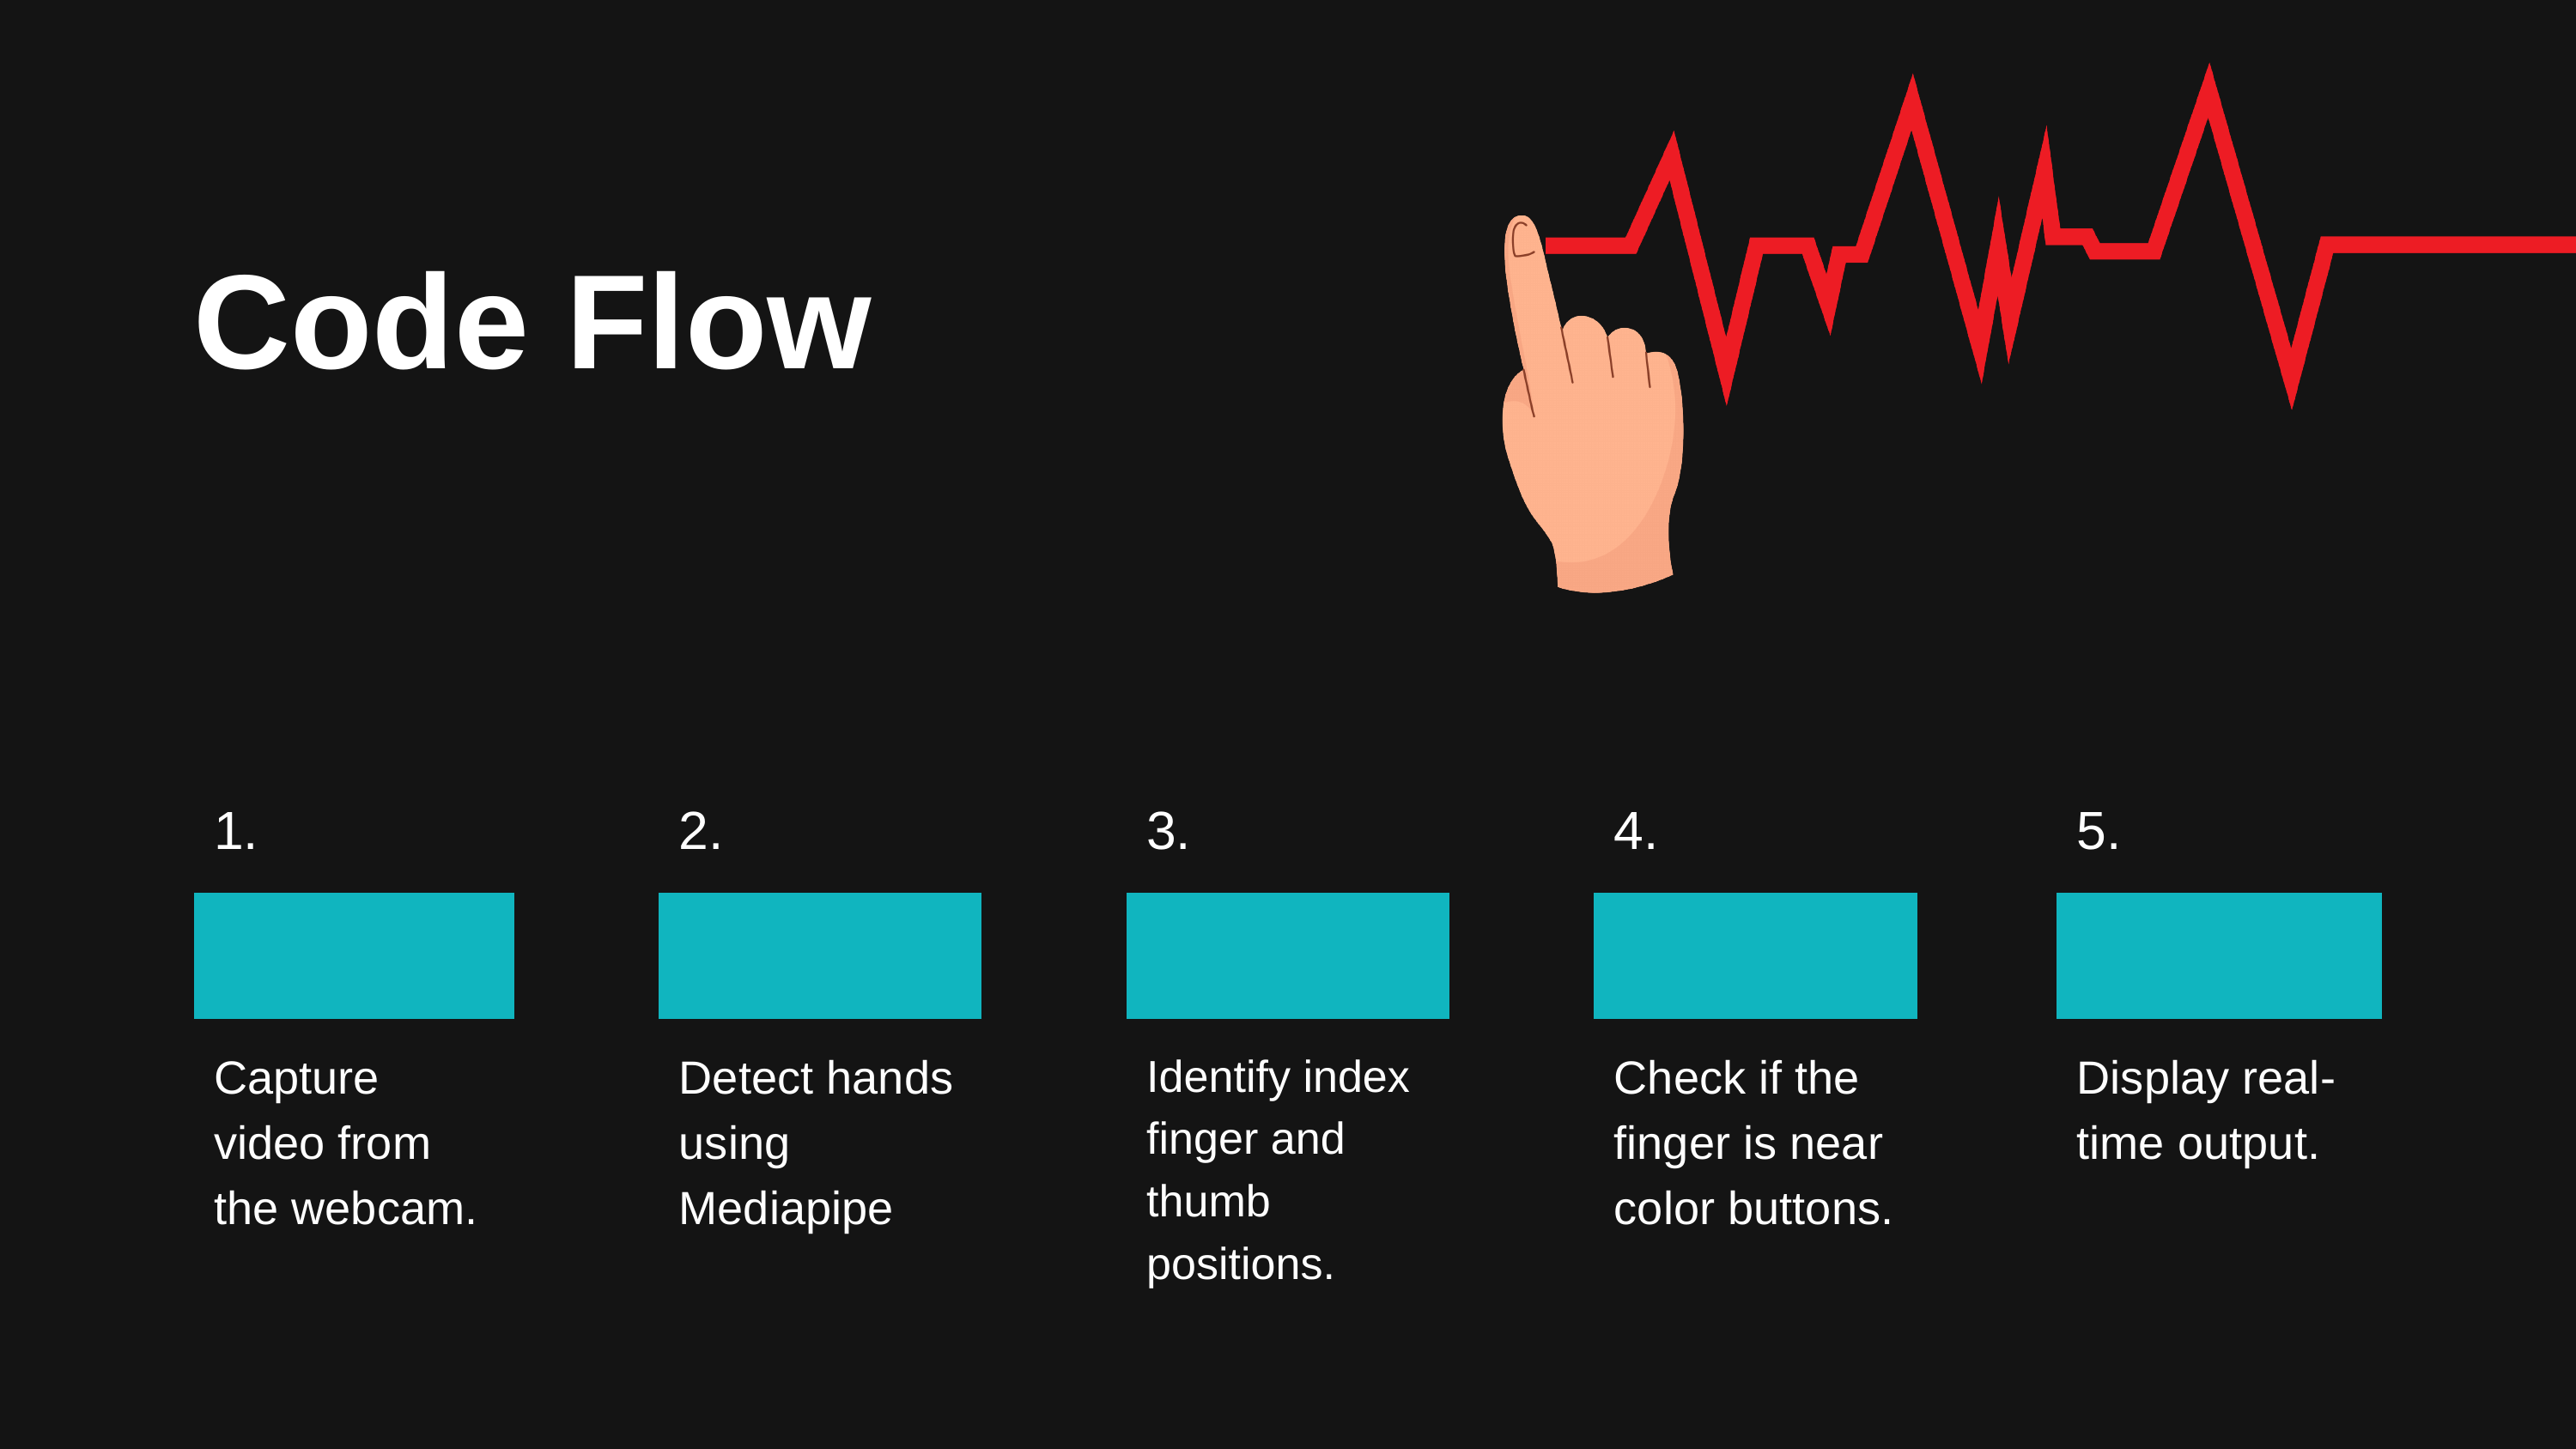

Code Flow

| 1. |  | 2. |  | 3. |  | 4. |  | 5. |
| --- | --- | --- | --- | --- | --- | --- | --- | --- |
|  |  |  |  |  |  |  |  |  |
| Capture video from the webcam. |  | Detect hands using Mediapipe |  | Identify index finger and thumb positions. |  | Check if the finger is near color buttons. |  | Display real-time output. |